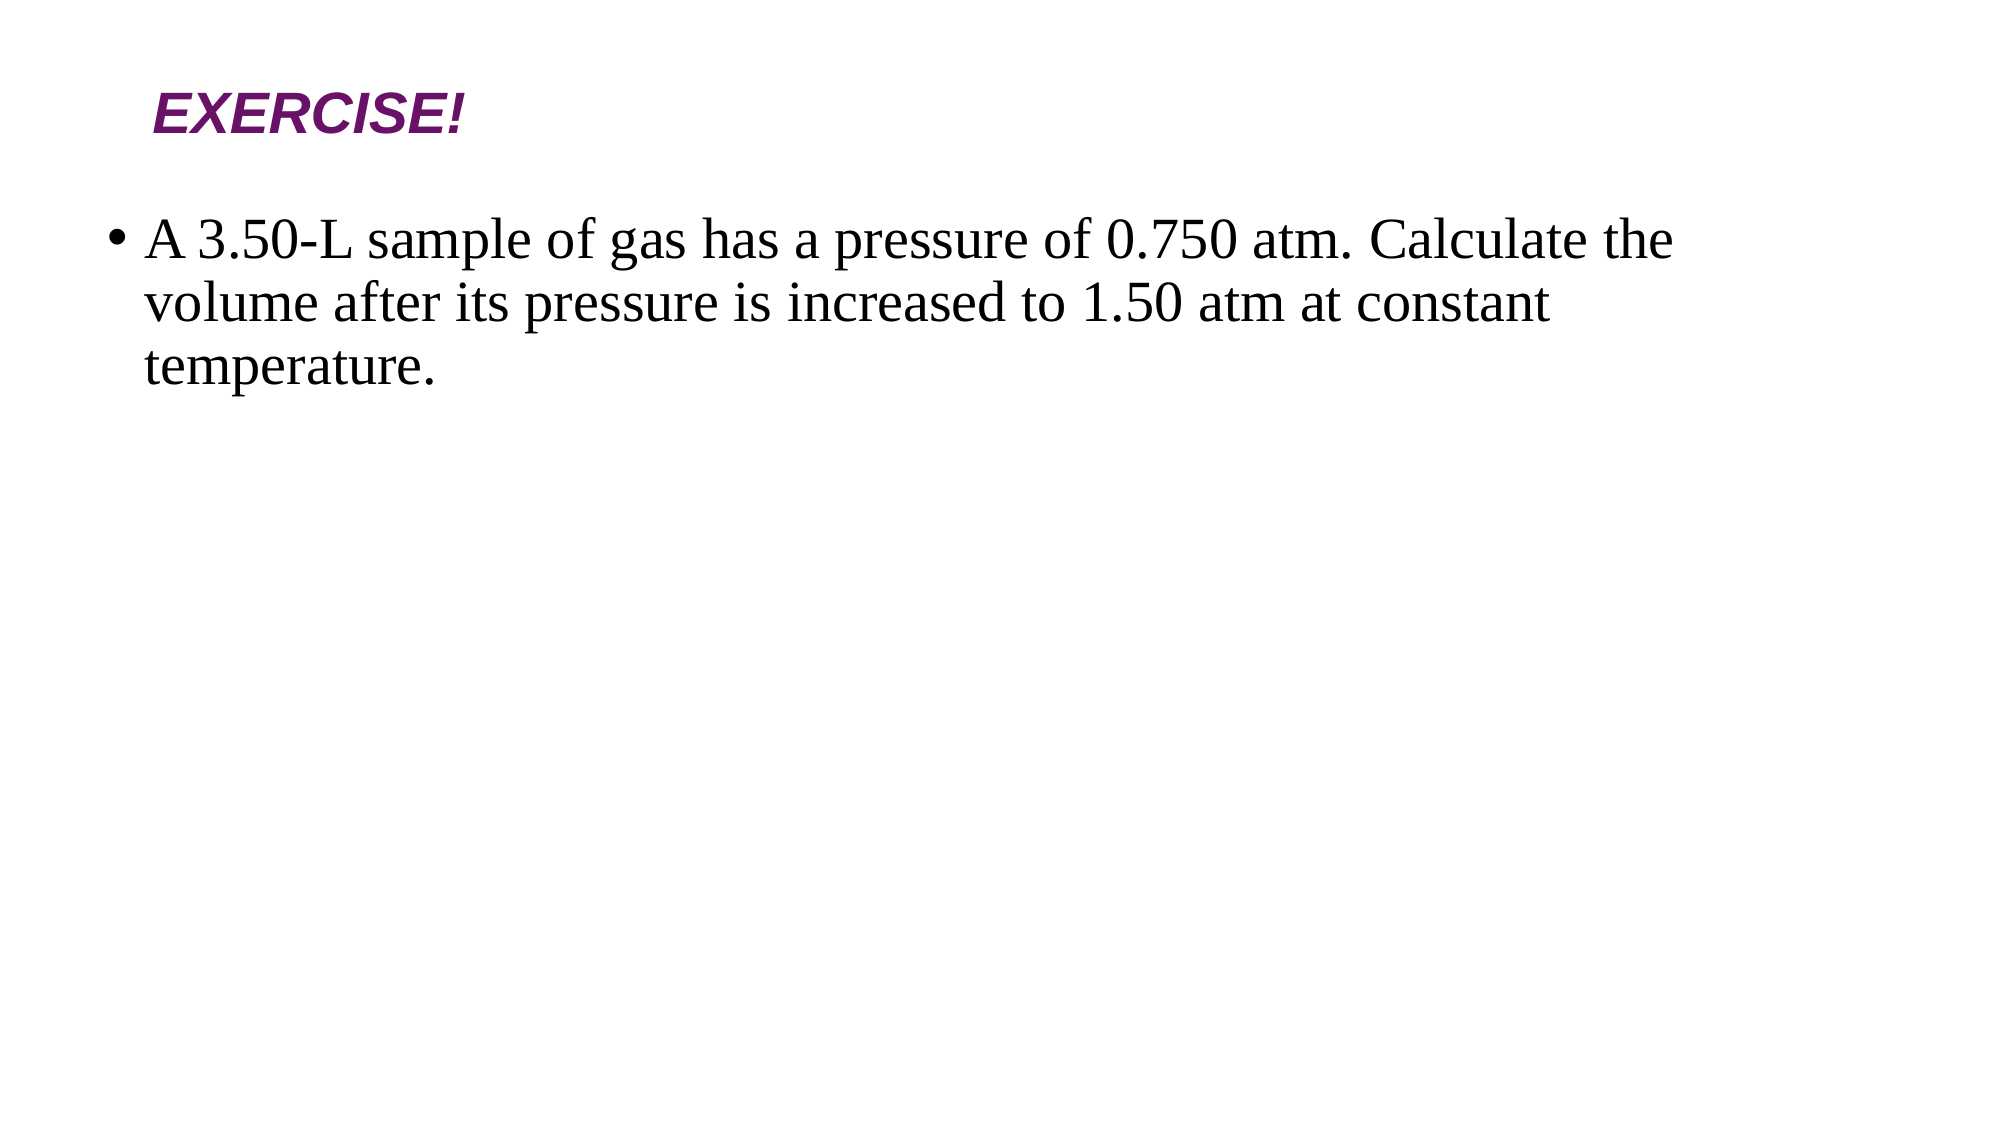

# EXERCISE!
A 3.50-L sample of gas has a pressure of 0.750 atm. Calculate the volume after its pressure is increased to 1.50 atm at constant temperature.